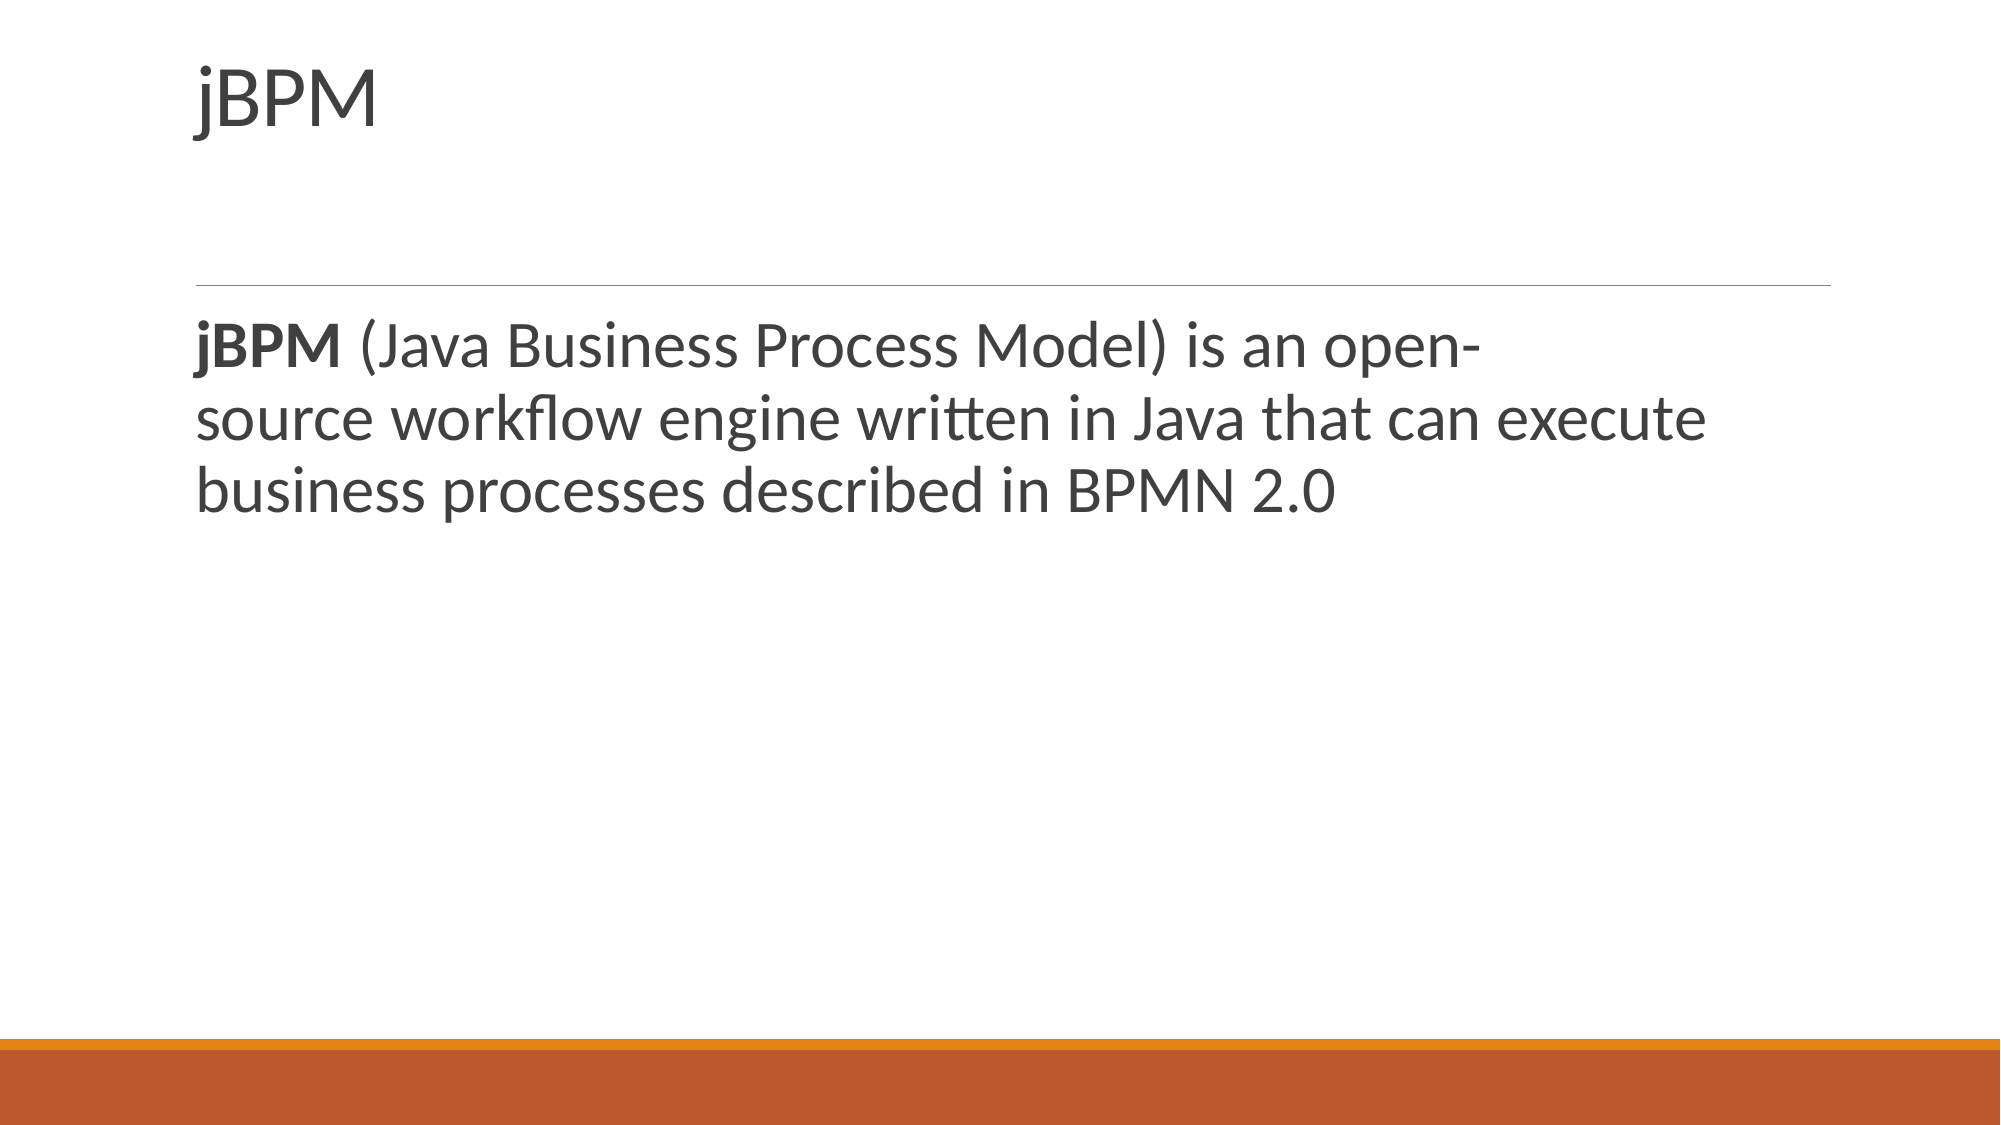

# jBPM
jBPM (Java Business Process Model) is an open-source workflow engine written in Java that can execute business processes described in BPMN 2.0